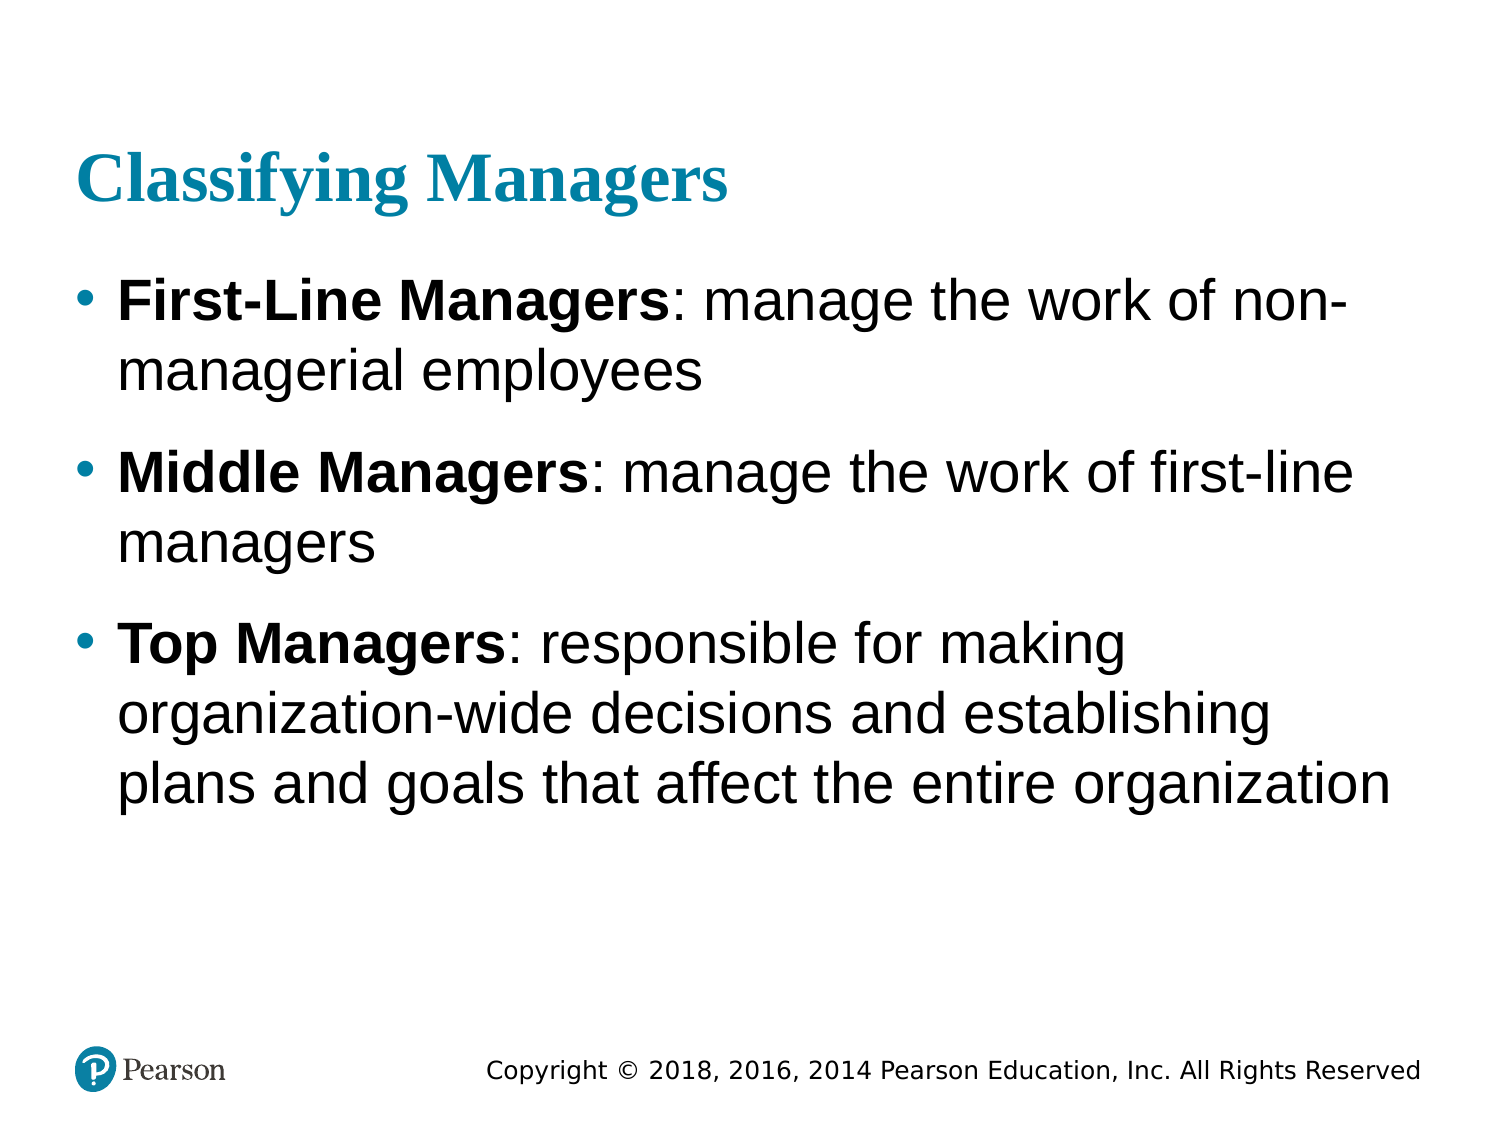

# Classifying Managers
First-Line Managers: manage the work of non-managerial employees
Middle Managers: manage the work of first-line managers
Top Managers: responsible for making organization-wide decisions and establishing plans and goals that affect the entire organization